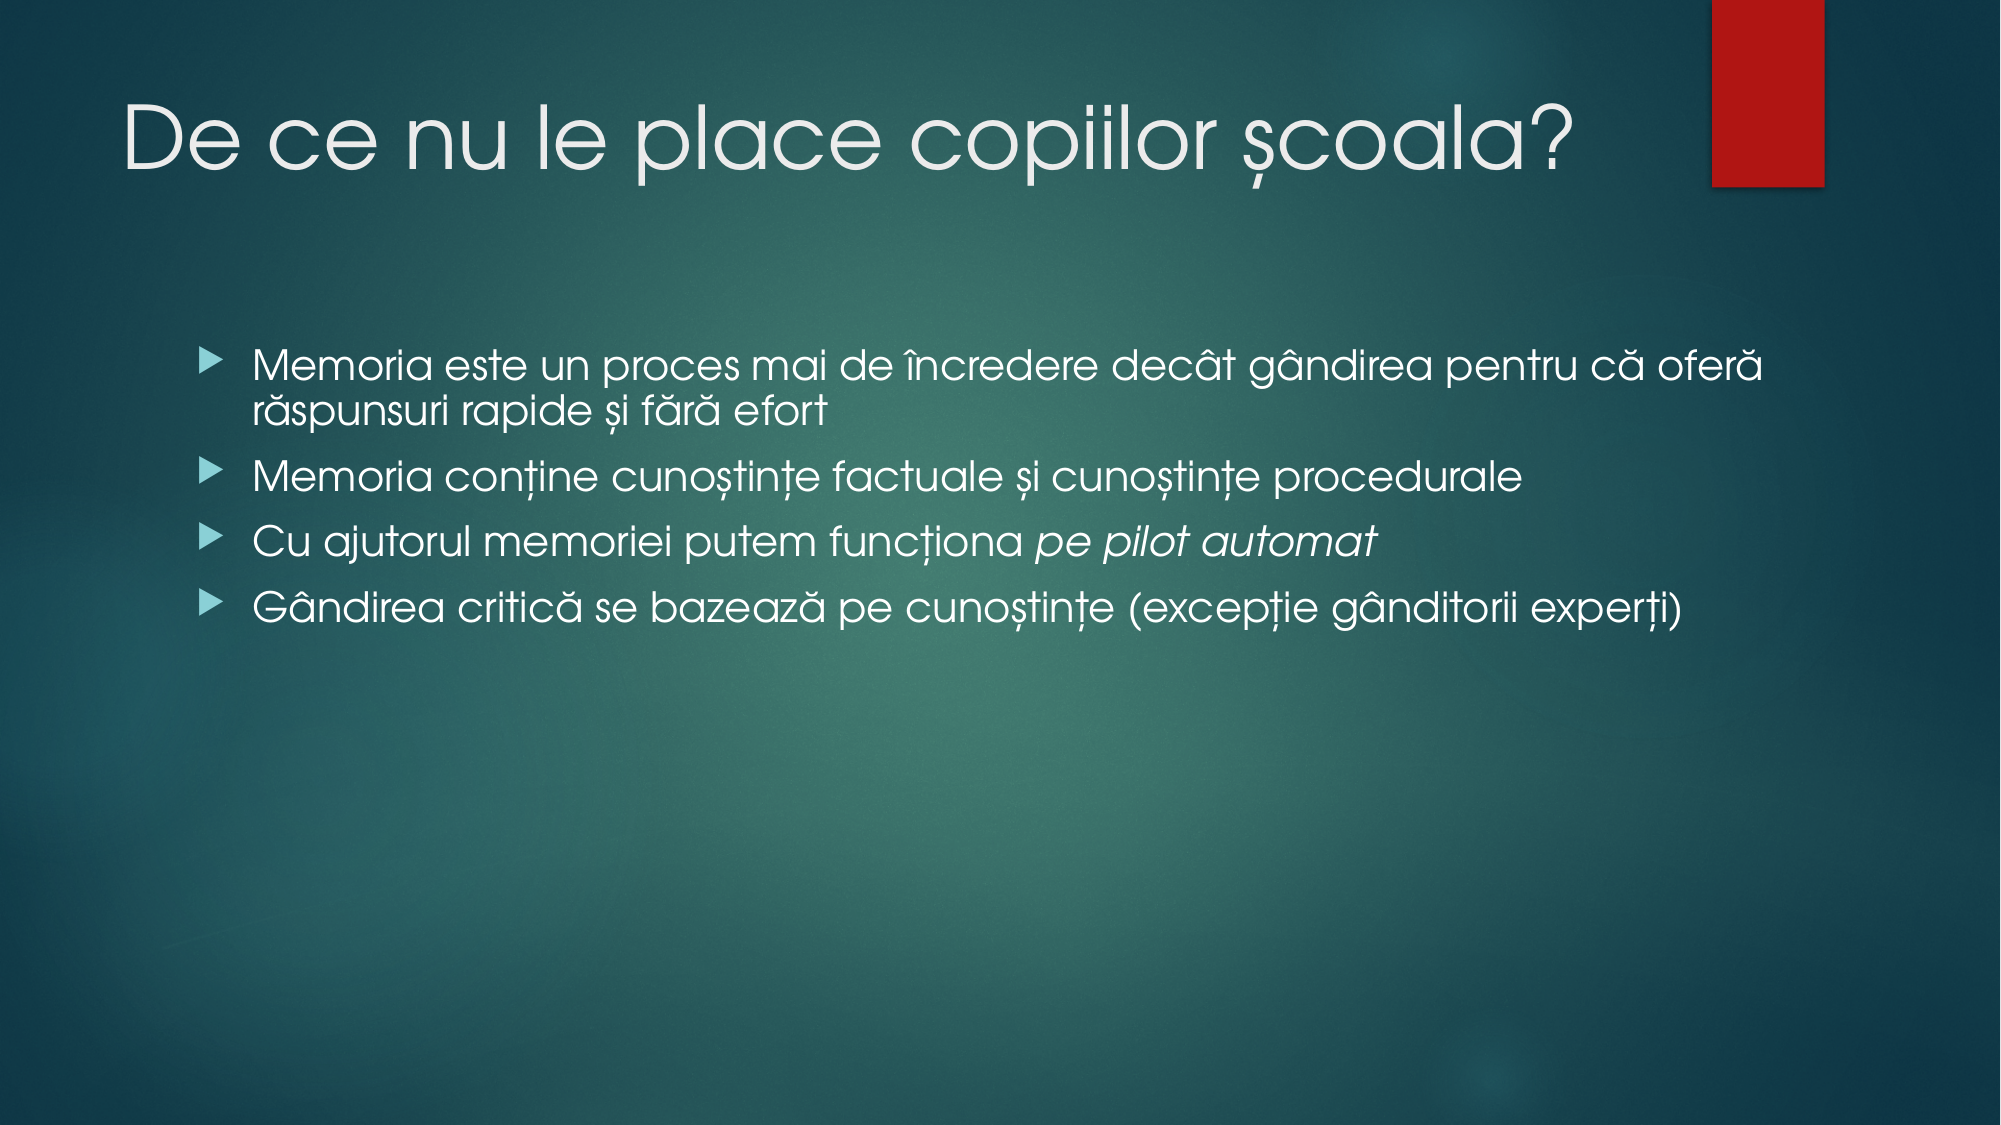

# De ce nu le place copiilor şcoala?
Memoria este un proces mai de încredere decât gândirea pentru că oferă răspunsuri rapide şi fără efort
Memoria conţine cunoştinţe factuale şi cunoştinţe procedurale
Cu ajutorul memoriei putem funcţiona pe pilot automat
Gândirea critică se bazează pe cunoştinţe (excepţie gânditorii experţi)